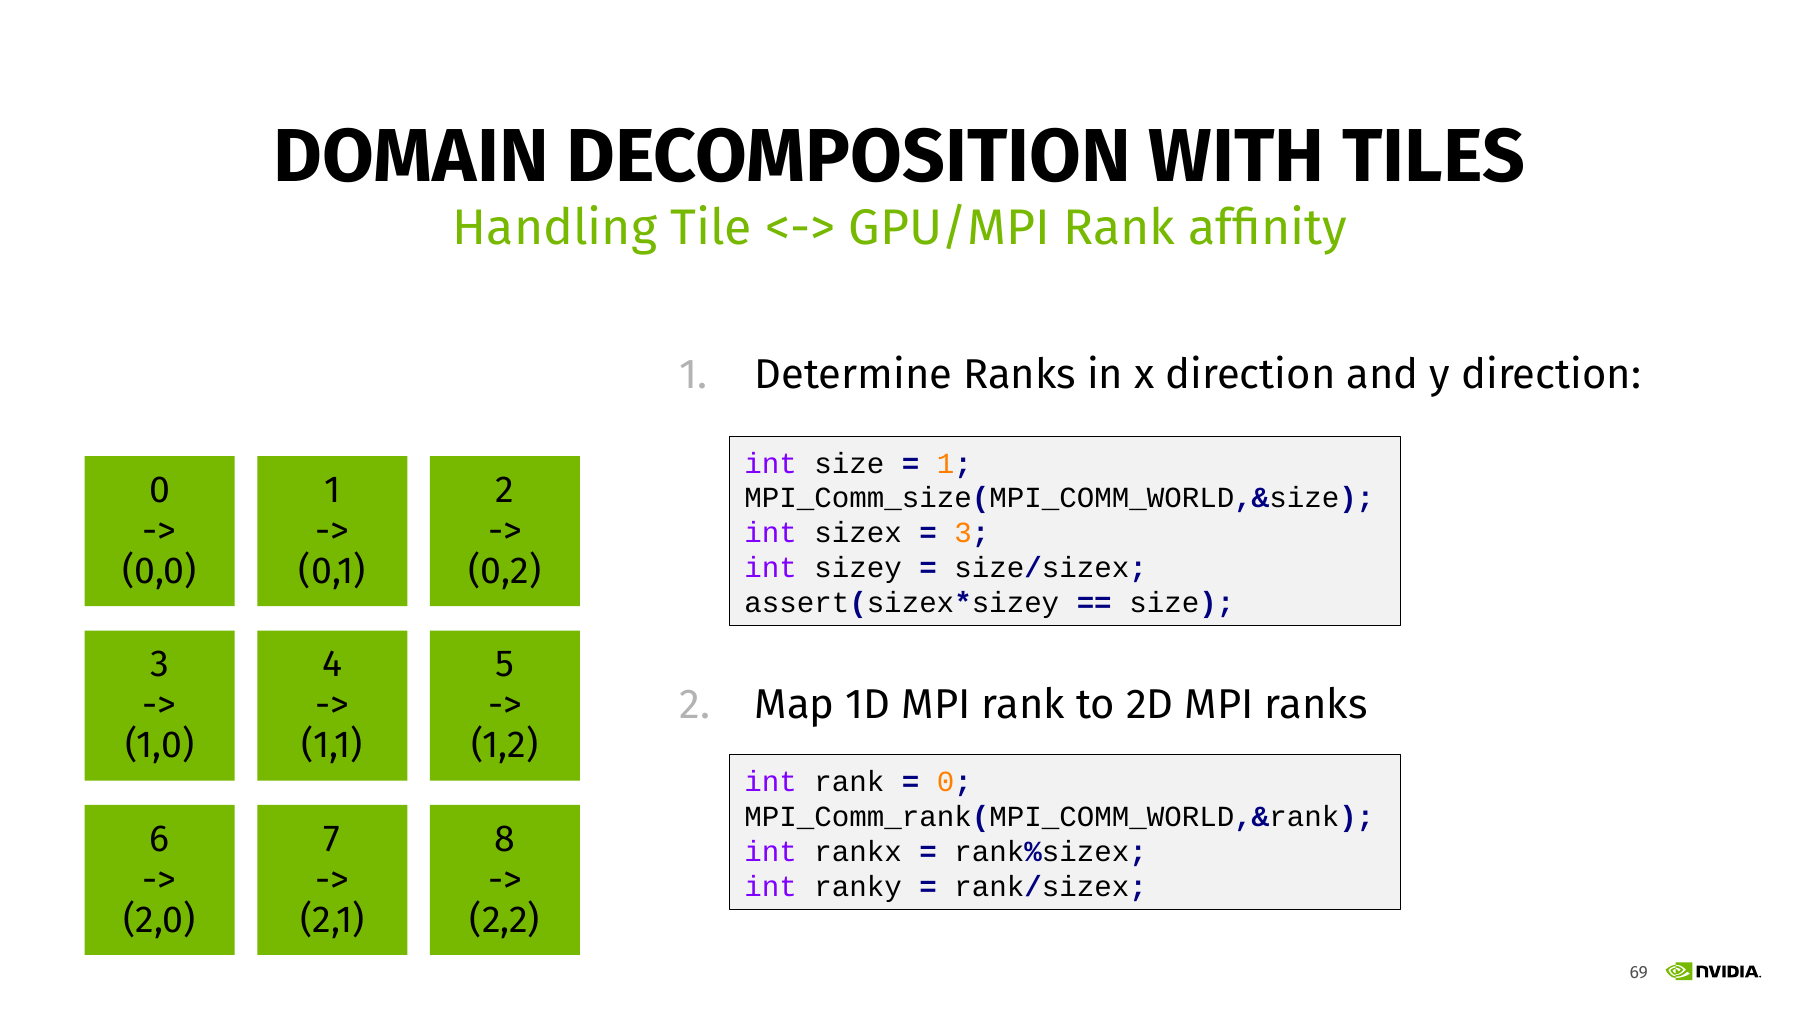

# Domain Decomposition with Tiles
Handling Tile <-> GPU/MPI Rank affinity
Determine Ranks in x direction and y direction:

Map 1D MPI rank to 2D MPI ranks

int size = 1;
MPI_Comm_size(MPI_COMM_WORLD,&size);
int sizex = 3;
int sizey = size/sizex;
assert(sizex*sizey == size);

1
->
(0,1)
2
->
(0,2)
0
->
(0,0)
3
->
(1,0)
4
->
(1,1)
5
->
(1,2)
6
->
(2,0)
7
->
(2,1)
8
->
(2,2)
int rank = 0;
MPI_Comm_rank(MPI_COMM_WORLD,&rank);
int rankx = rank%sizex;
int ranky = rank/sizex;